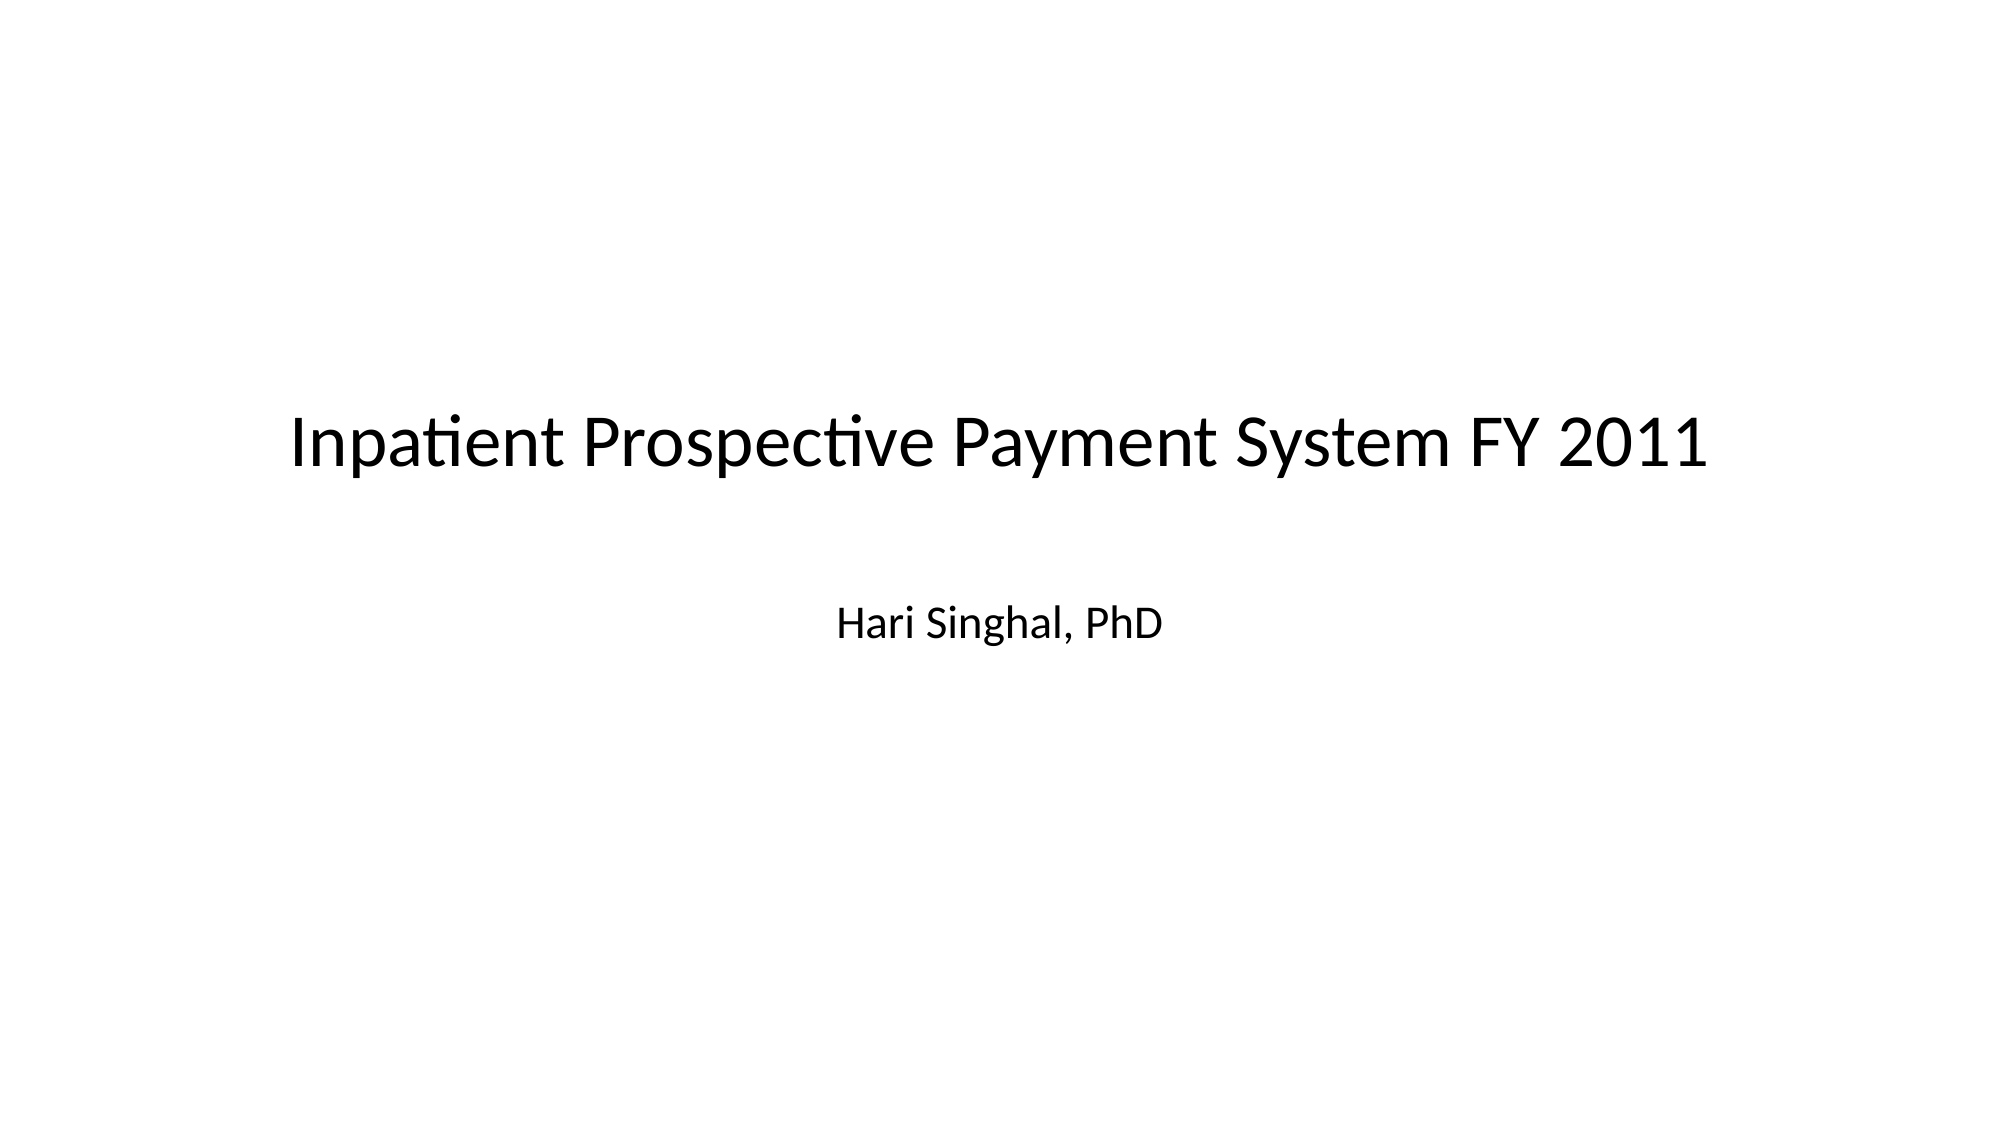

# Inpatient Prospective Payment System FY 2011
Hari Singhal, PhD